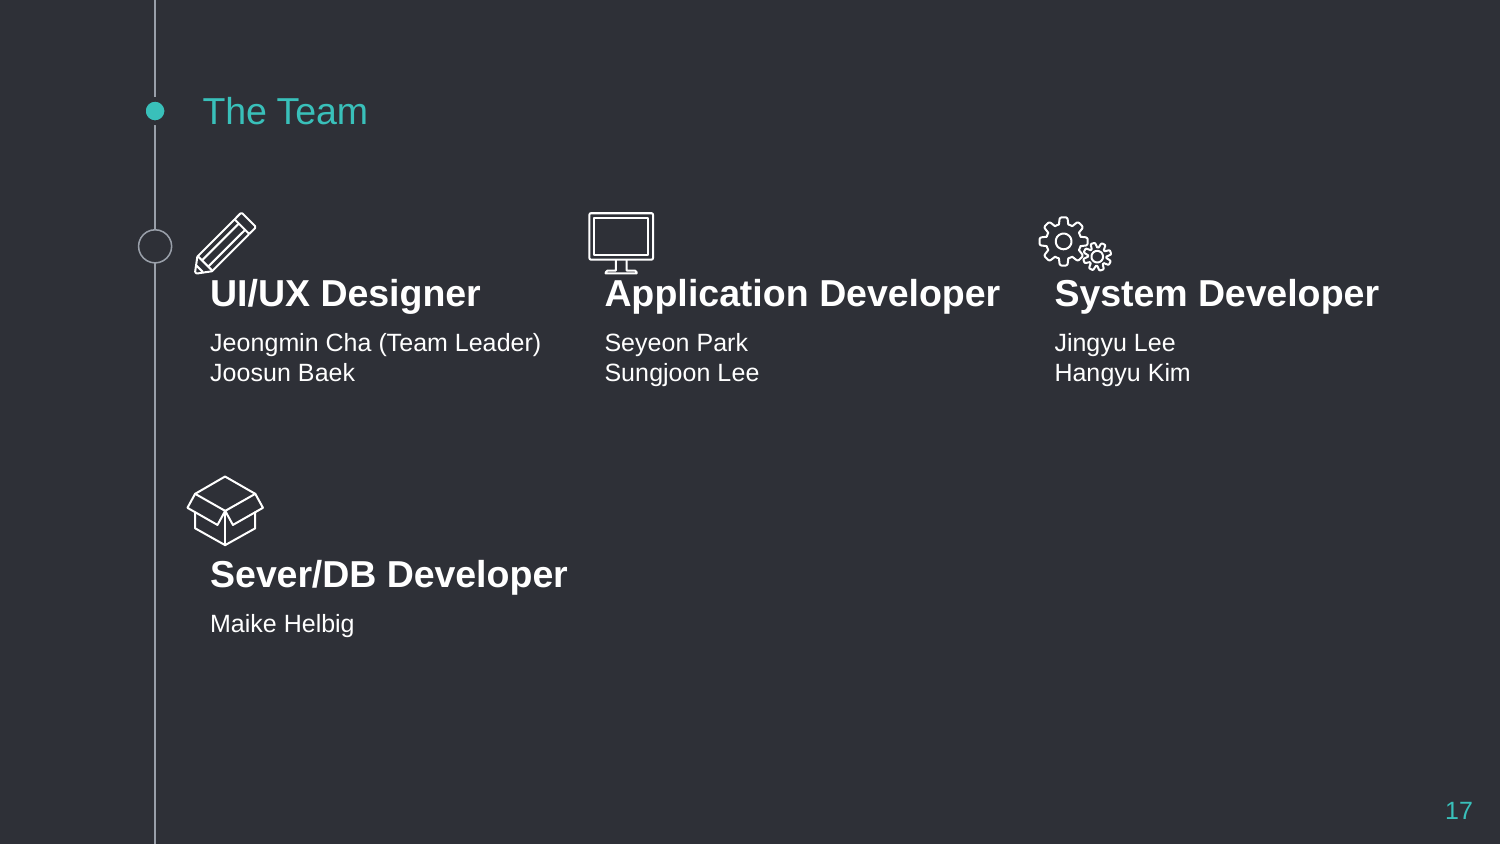

# The Team

Application Developer
Seyeon Park
Sungjoon Lee
UI/UX Designer
Jeongmin Cha (Team Leader)
Joosun Baek
System Developer
Jingyu Lee
Hangyu Kim

Sever/DB Developer
Maike Helbig
17